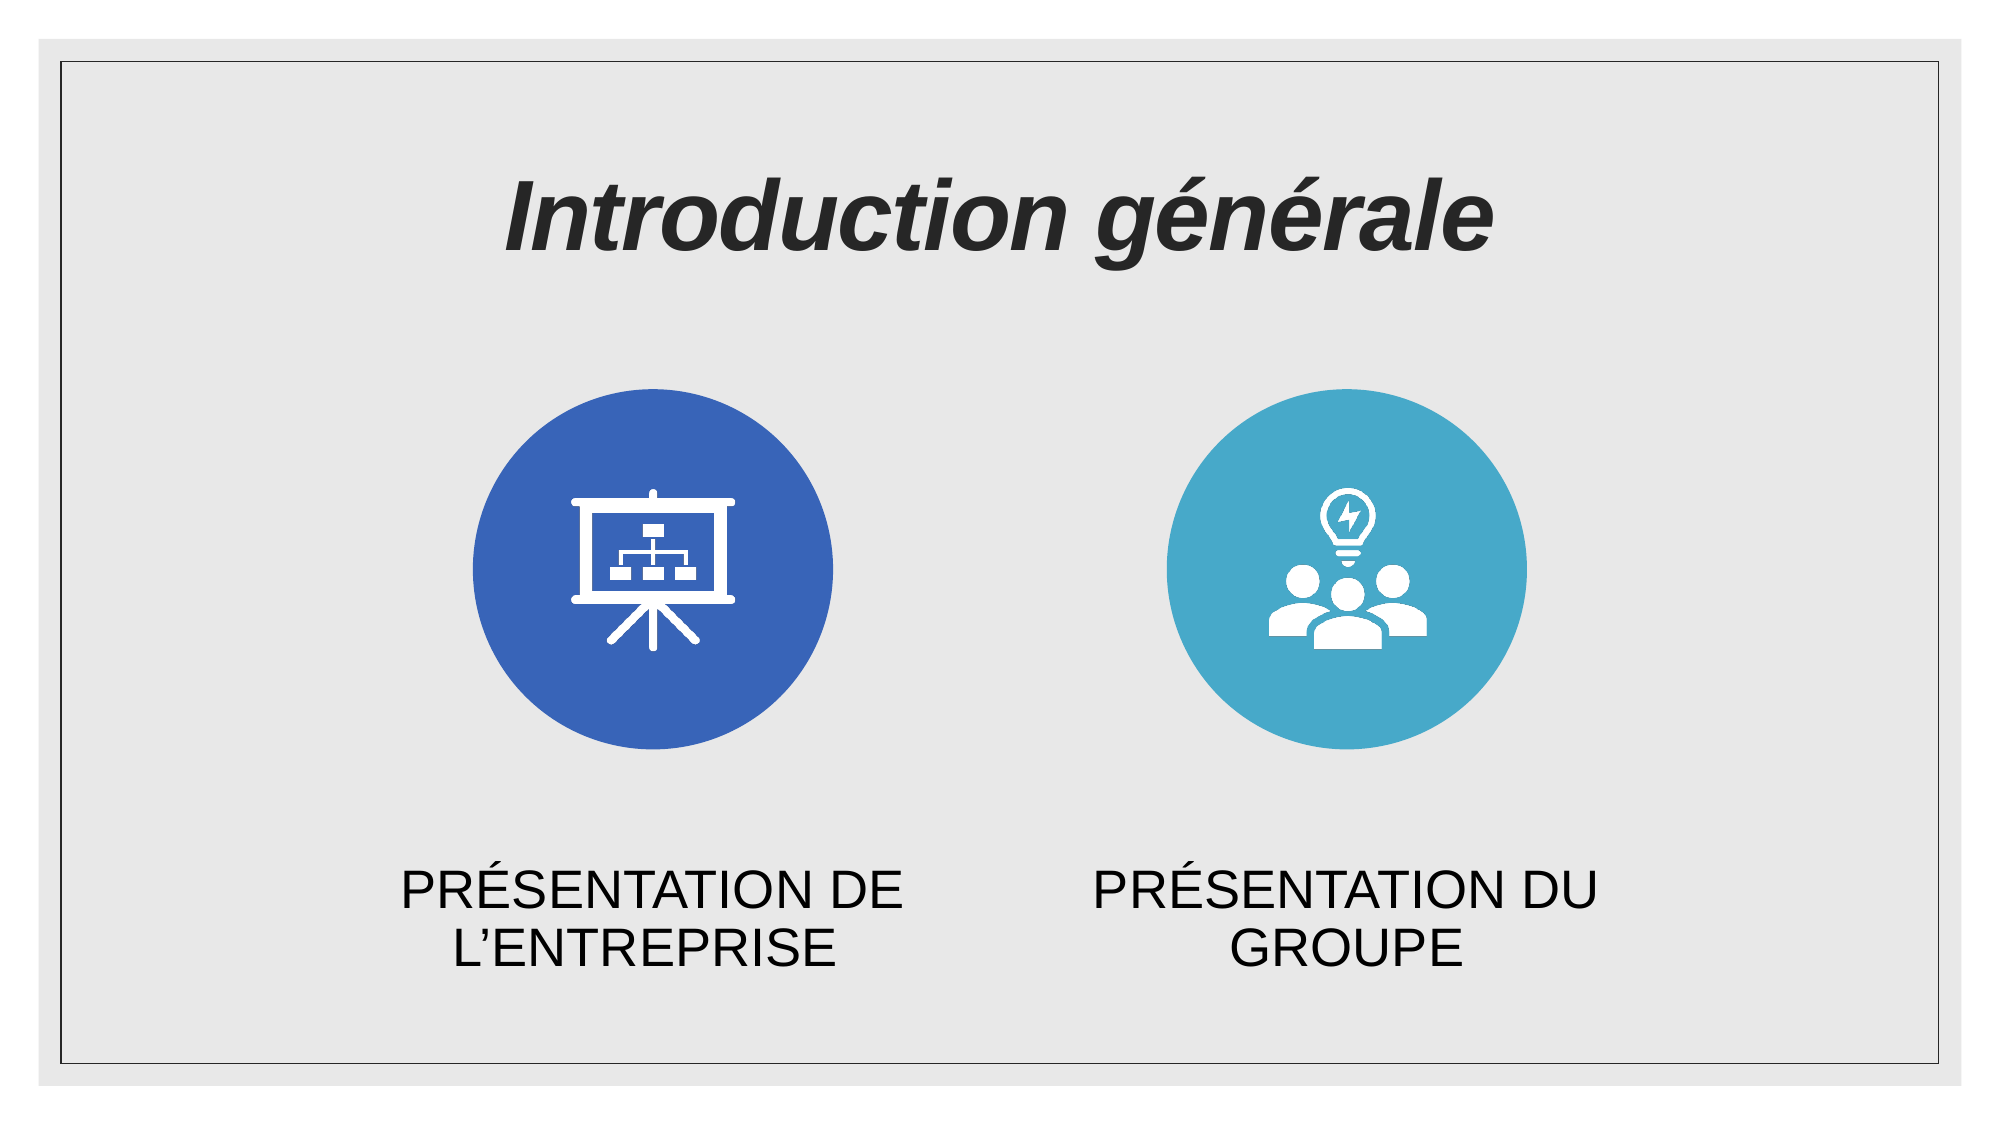

# Introduction générale
Présentation de l’entreprise
Présentation du groupe